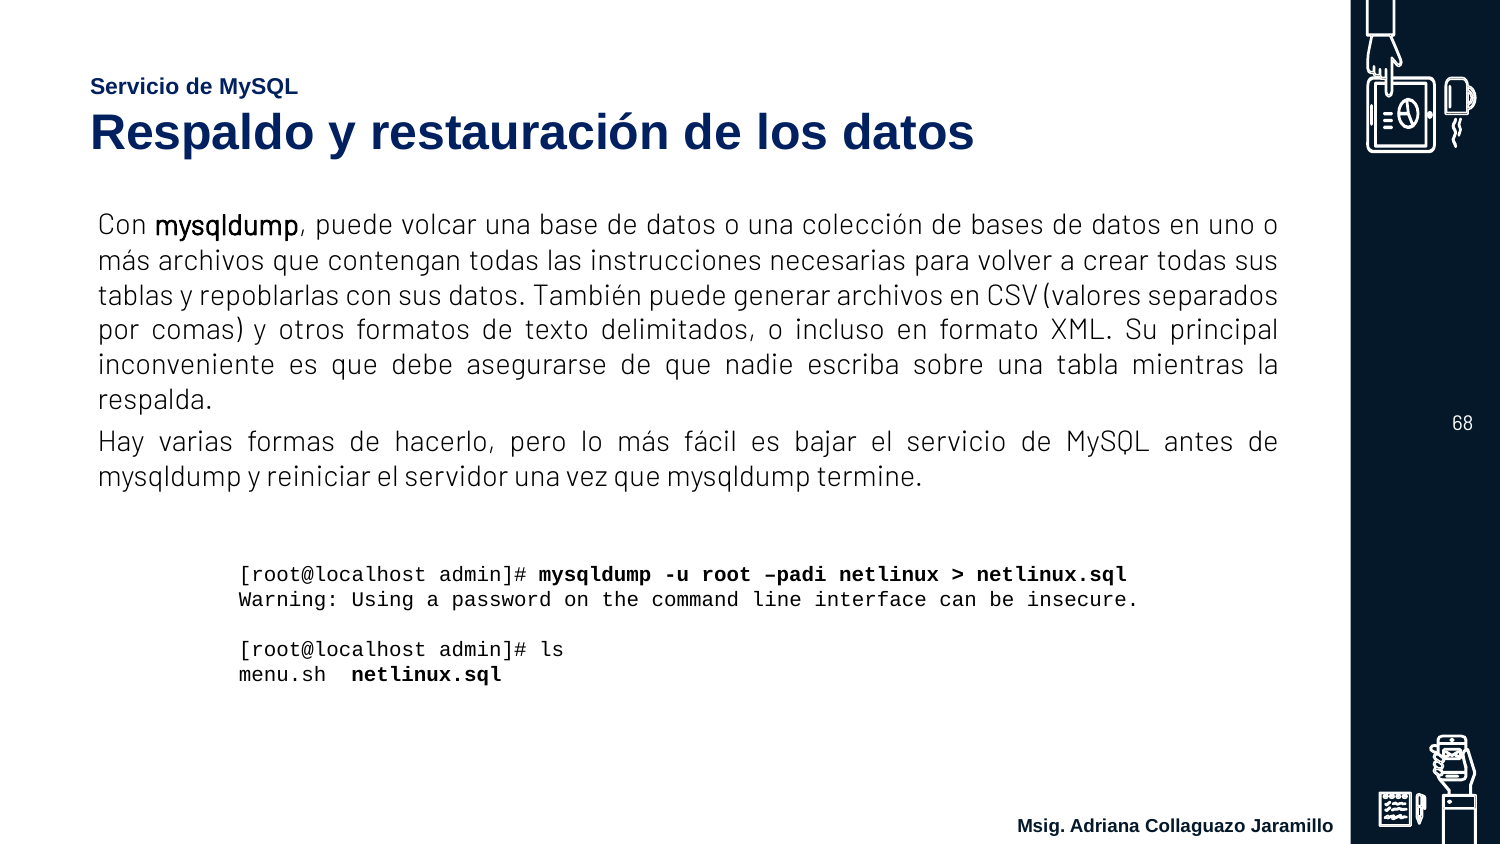

# Servicio de MySQL Respaldo y restauración de los datos
Con mysqldump, puede volcar una base de datos o una colección de bases de datos en uno o más archivos que contengan todas las instrucciones necesarias para volver a crear todas sus tablas y repoblarlas con sus datos. También puede generar archivos en CSV (valores separados por comas) y otros formatos de texto delimitados, o incluso en formato XML. Su principal inconveniente es que debe asegurarse de que nadie escriba sobre una tabla mientras la respalda.
Hay varias formas de hacerlo, pero lo más fácil es bajar el servicio de MySQL antes de mysqldump y reiniciar el servidor una vez que mysqldump termine.
68
[root@localhost admin]# mysqldump -u root –padi netlinux > netlinux.sql
Warning: Using a password on the command line interface can be insecure.

[root@localhost admin]# ls
menu.sh  netlinux.sql